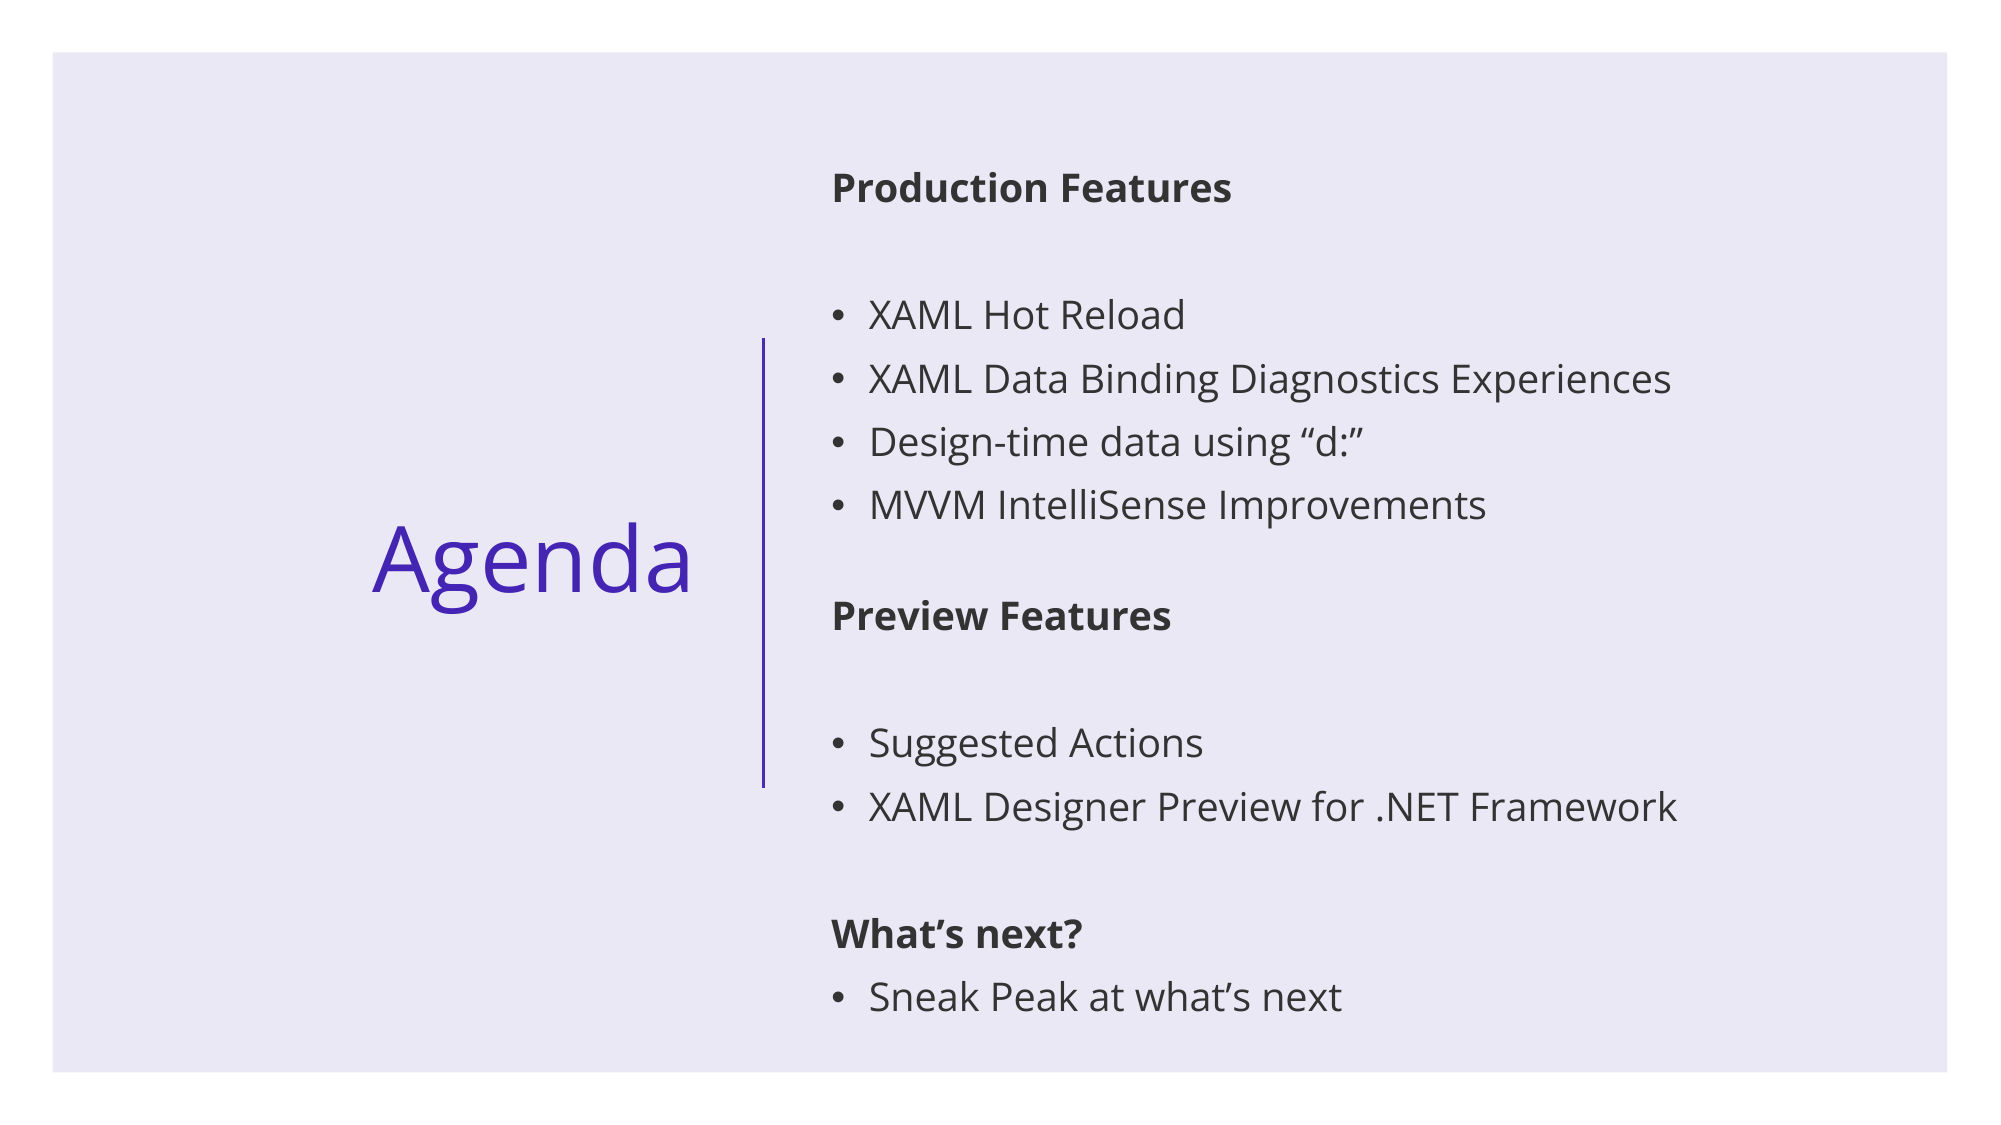

# Agenda
Production Features

XAML Hot Reload
XAML Data Binding Diagnostics Experiences
Design-time data using “d:”
MVVM IntelliSense Improvements
Preview Features

Suggested Actions
XAML Designer Preview for .NET Framework

What’s next?
Sneak Peak at what’s next